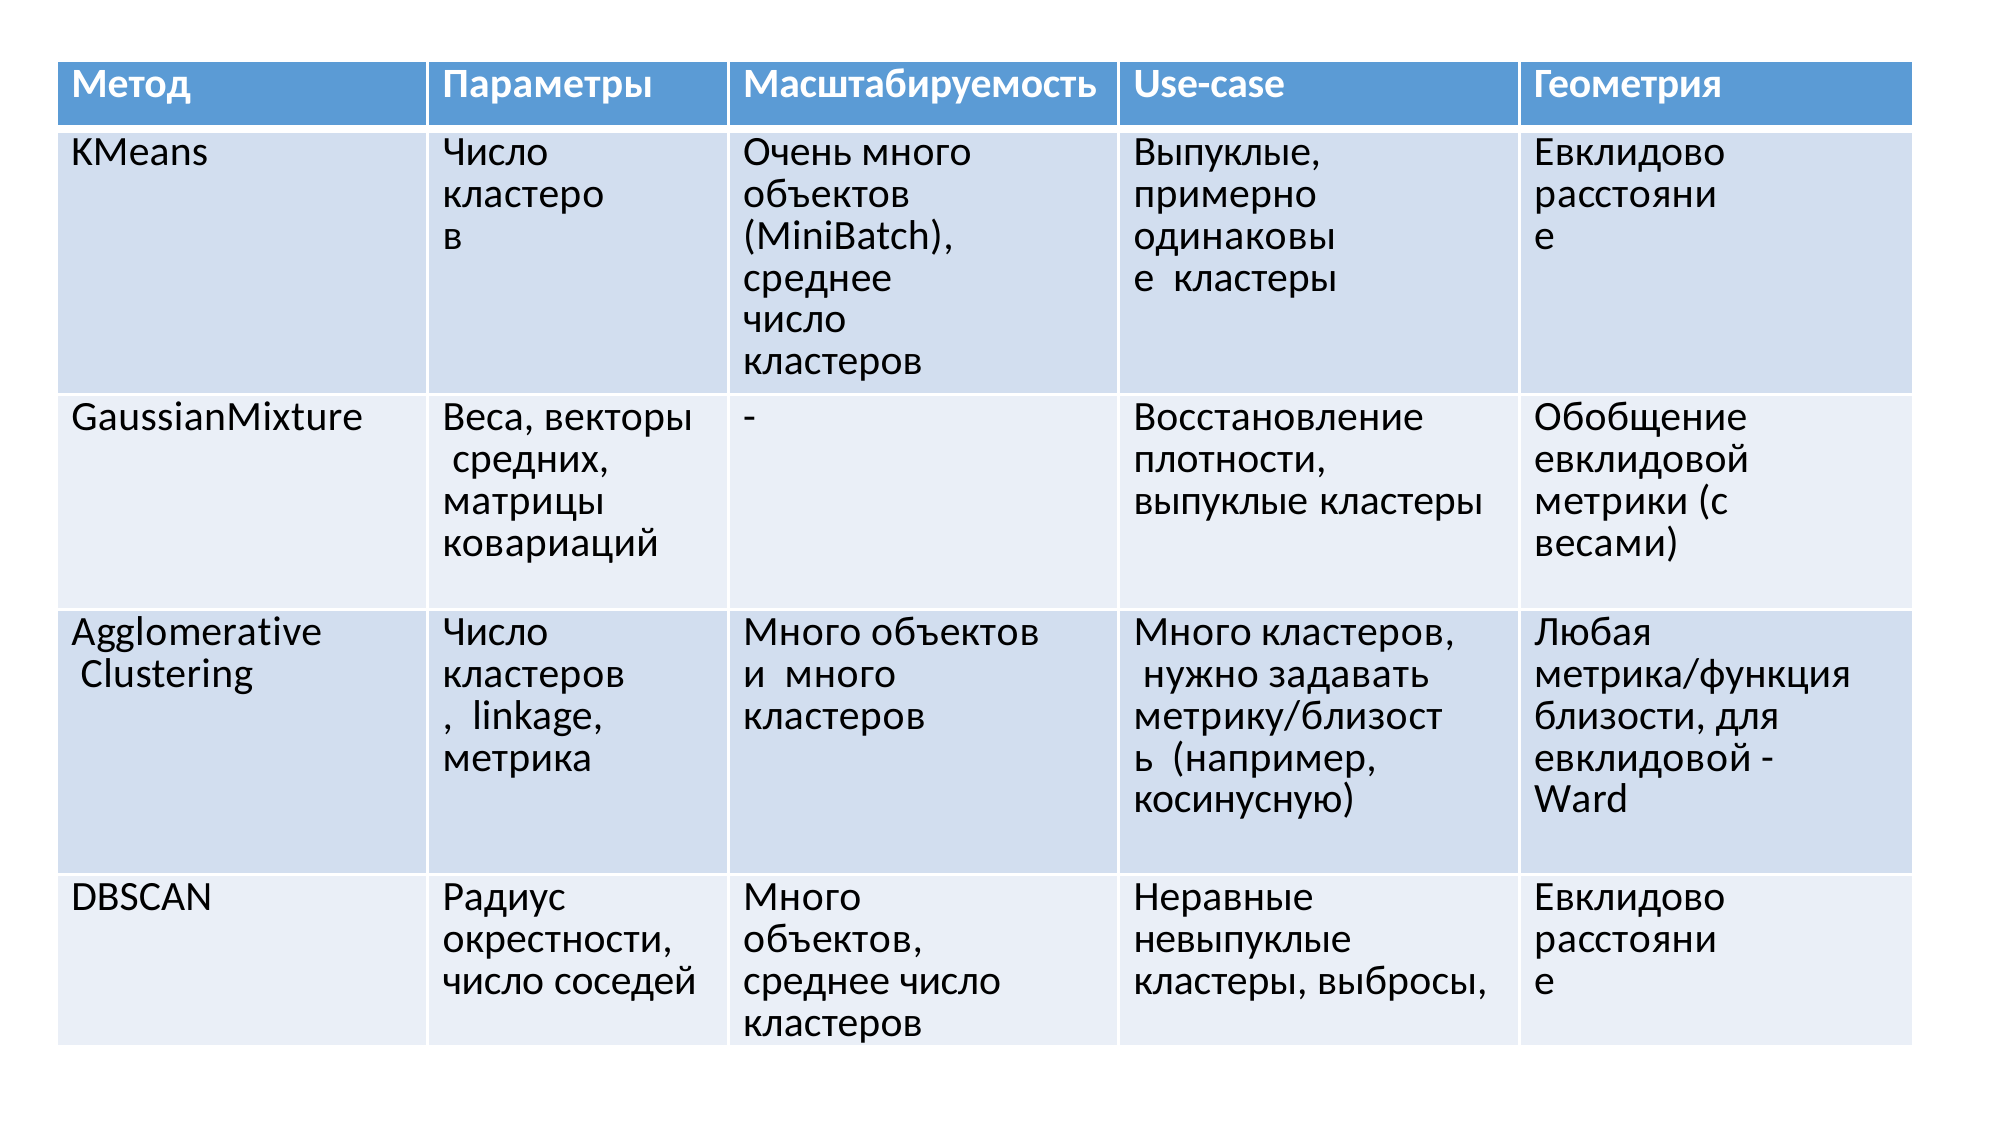

| Метод | Параметры | Масштабируемость | Use-case | Геометрия |
| --- | --- | --- | --- | --- |
| KMeans | Число кластеров | Очень много объектов (MiniBatch), среднее число кластеров | Выпуклые, примерно одинаковые кластеры | Евклидово расстояние |
| GaussianMixture | Веса, векторы средних, матрицы ковариаций | - | Восстановление плотности, выпуклые кластеры | Обобщение евклидовой метрики (с весами) |
| Agglomerative Clustering | Число кластеров, linkage, метрика | Много объектов и много кластеров | Много кластеров, нужно задавать метрику/близость (например, косинусную) | Любая метрика/функция близости, для евклидовой - Ward |
| DBSCAN | Радиус окрестности, число соседей | Много объектов, среднее число кластеров | Неравные невыпуклые кластеры, выбросы, | Евклидово расстояние |